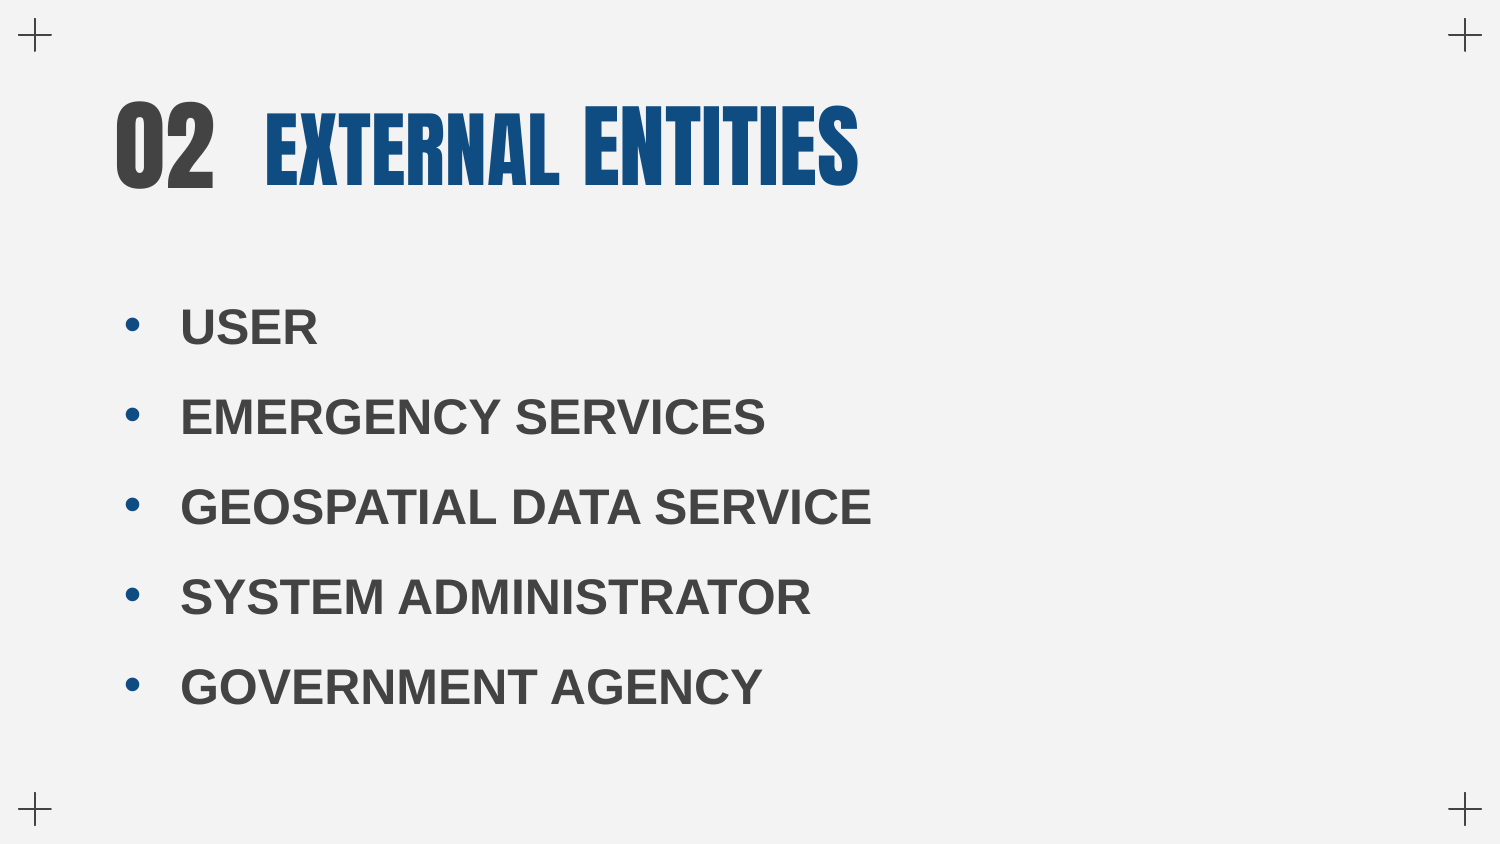

EXTERNAL ENTITIES
02
USER
EMERGENCY SERVICES
GEOSPATIAL DATA SERVICE
SYSTEM ADMINISTRATOR
GOVERNMENT AGENCY